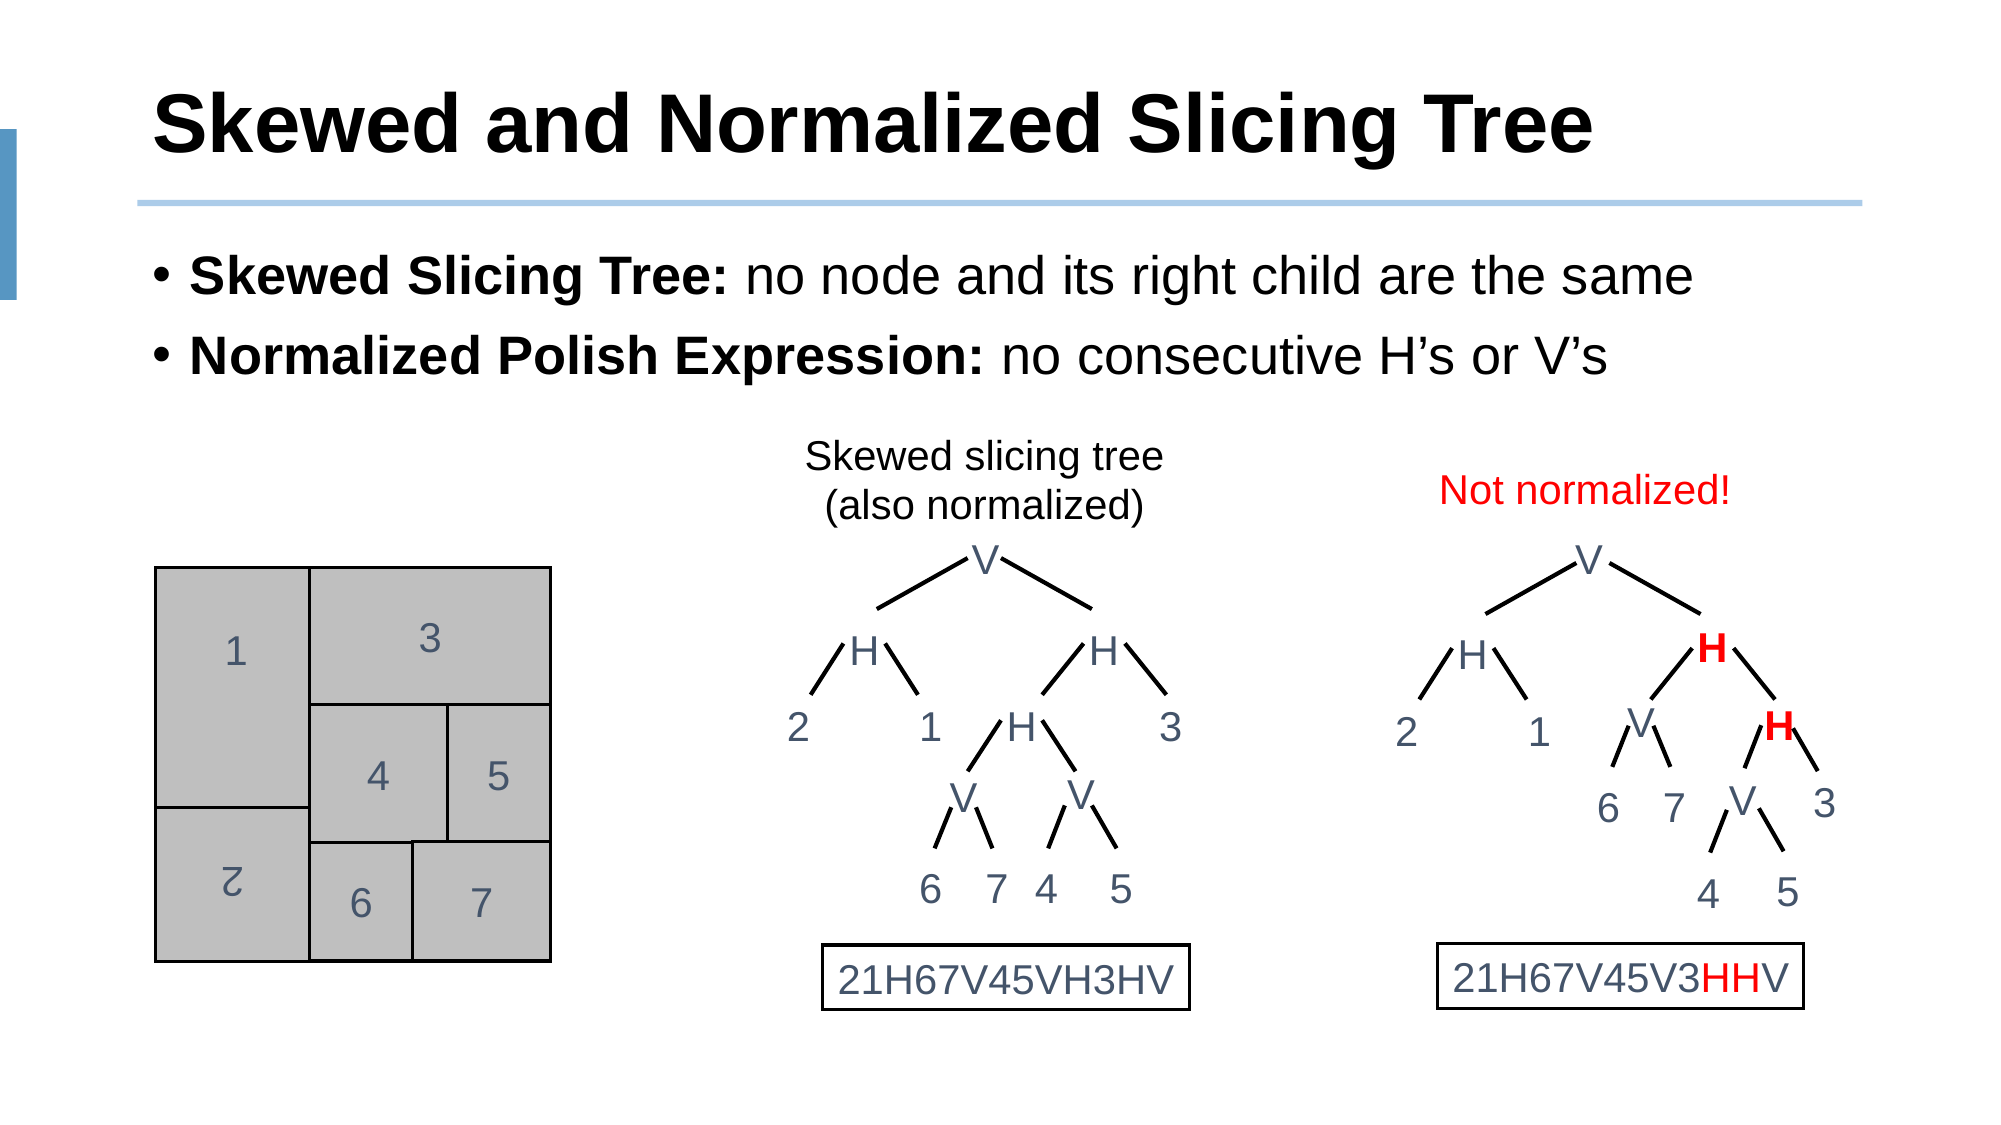

# Skewed and Normalized Slicing Tree
Skewed Slicing Tree: no node and its right child are the same
Normalized Polish Expression: no consecutive H’s or V’s

Skewed slicing tree
(also normalized)
Not normalized!
V

H
H

2
1
H
3

V
V

6
7
4
5
21H67V45VH3HV
V

H

H

V
H
2
1

V
3
6
7

5
4
21H67V45V3HHV
3

1
4
5
2
6
7